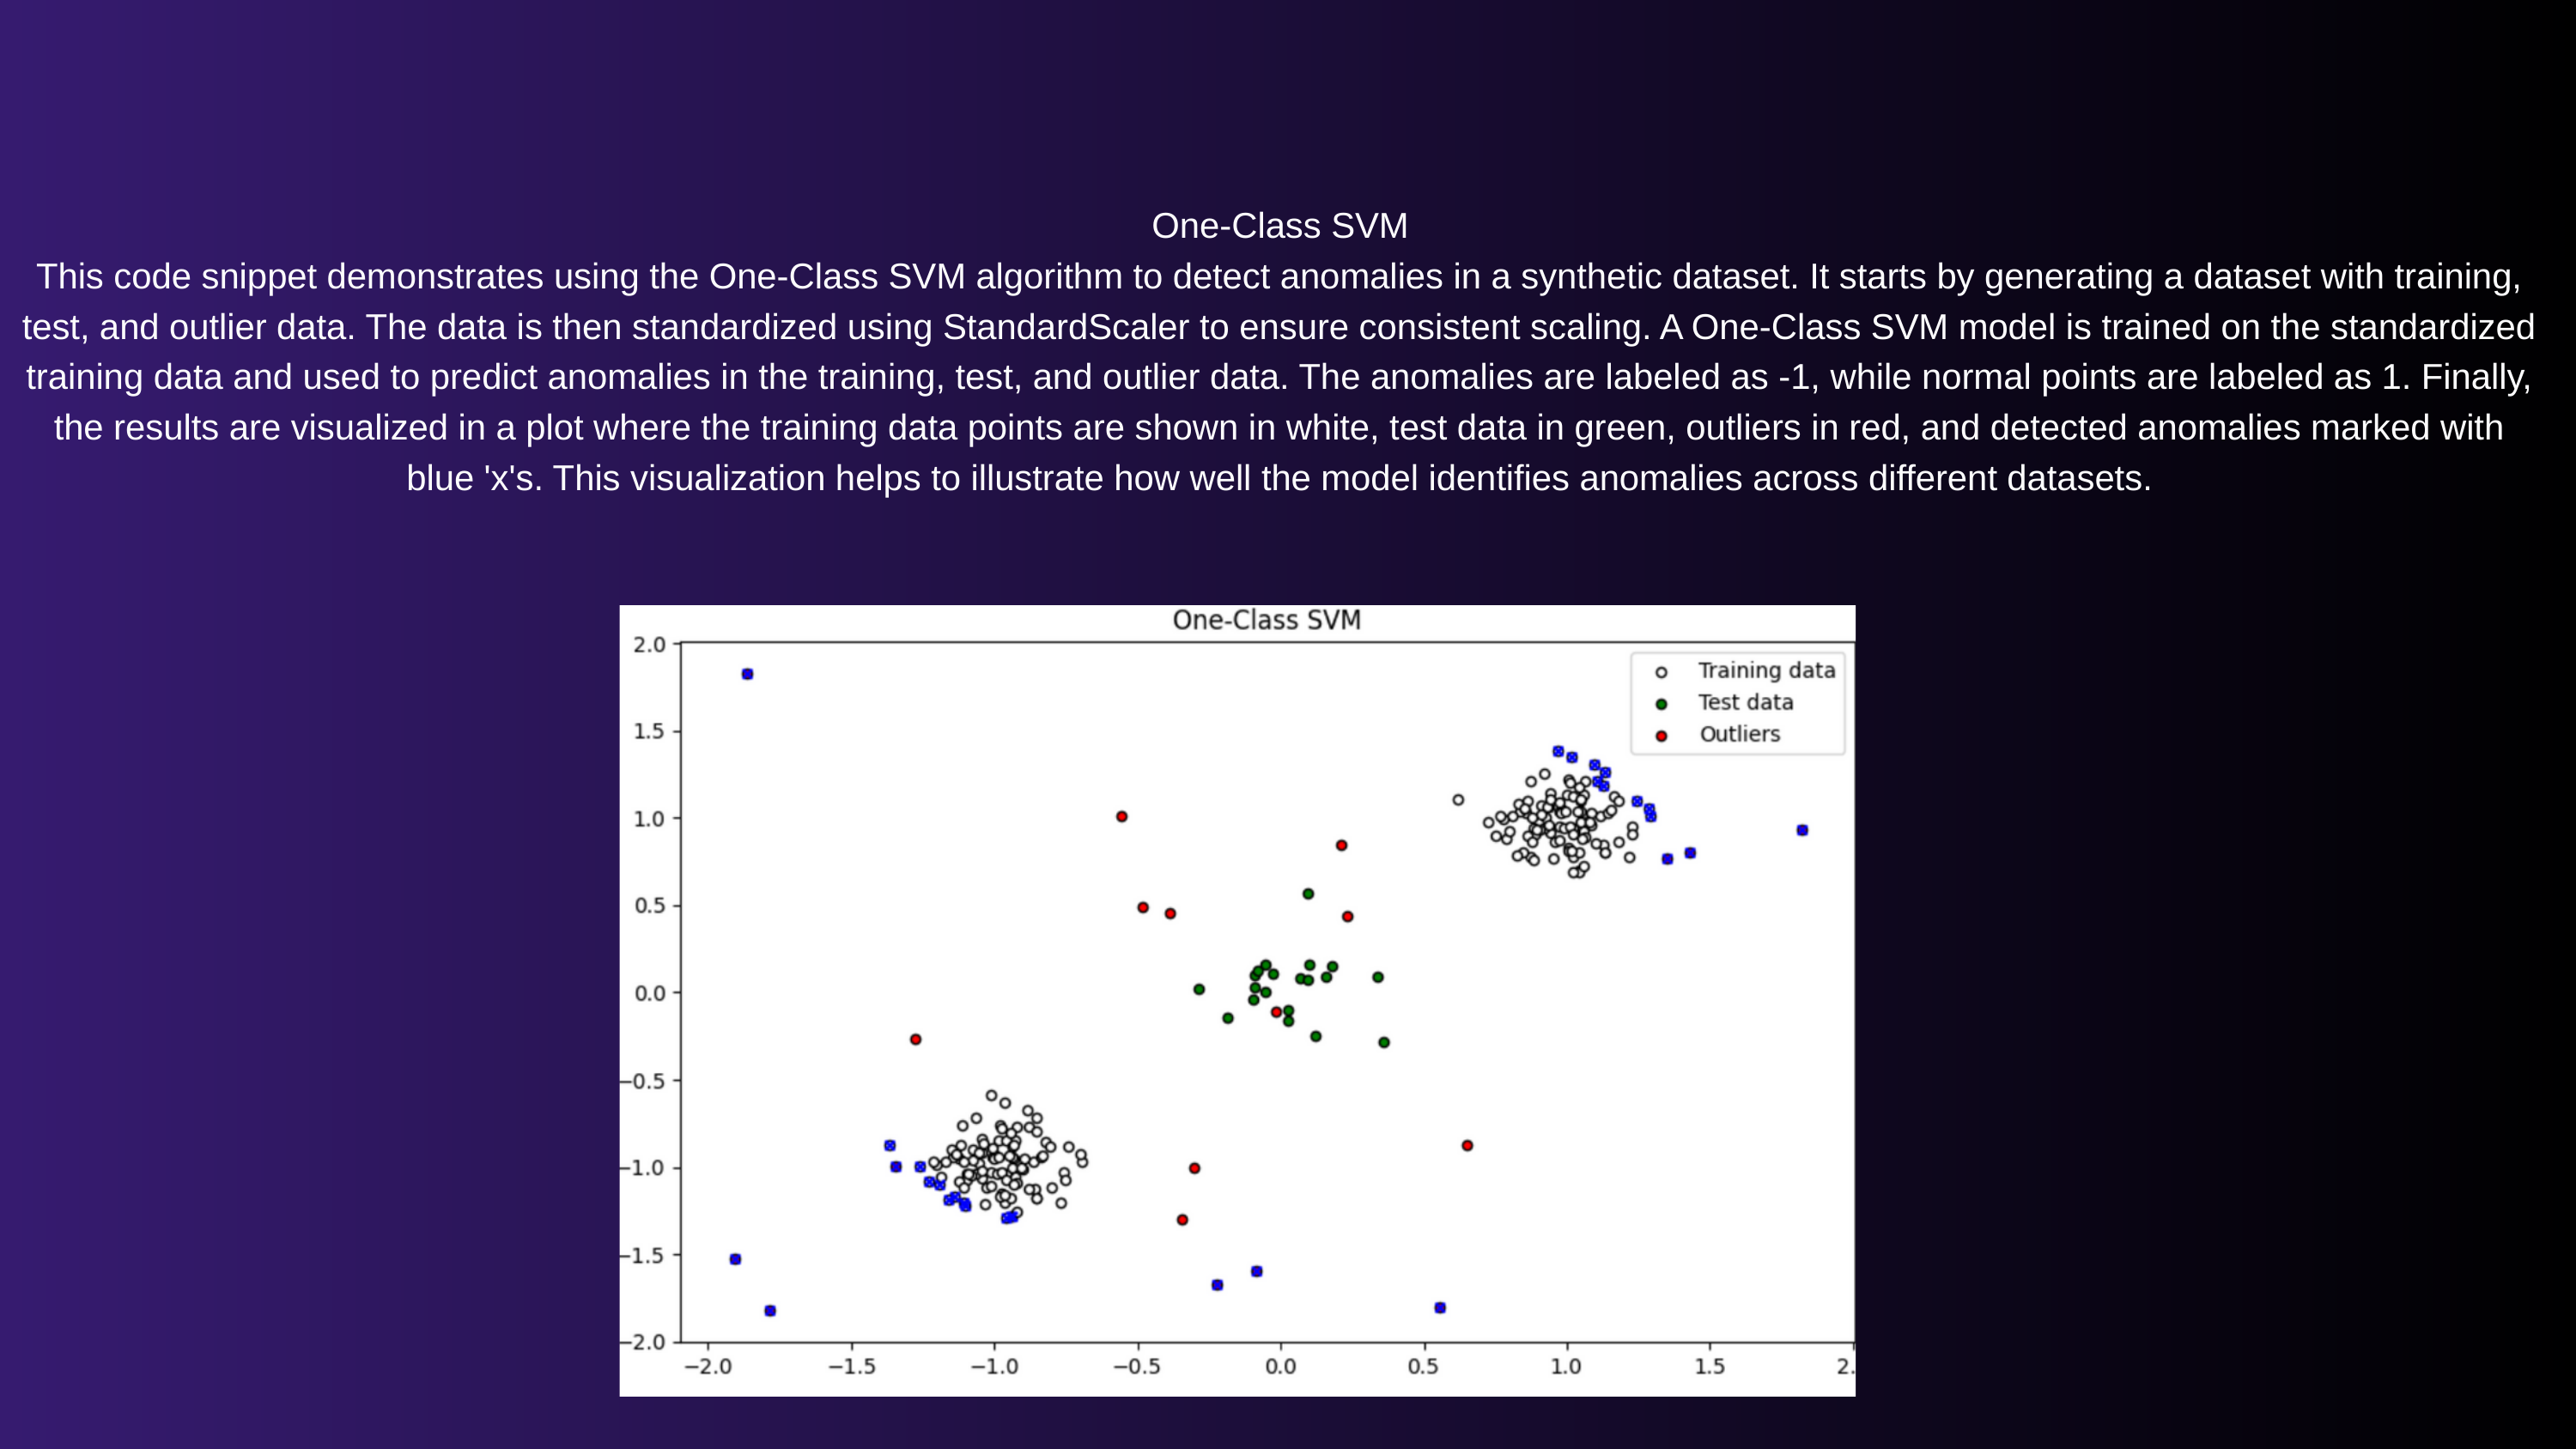

One-Class SVM
This code snippet demonstrates using the One-Class SVM algorithm to detect anomalies in a synthetic dataset. It starts by generating a dataset with training, test, and outlier data. The data is then standardized using StandardScaler to ensure consistent scaling. A One-Class SVM model is trained on the standardized training data and used to predict anomalies in the training, test, and outlier data. The anomalies are labeled as -1, while normal points are labeled as 1. Finally, the results are visualized in a plot where the training data points are shown in white, test data in green, outliers in red, and detected anomalies marked with blue 'x's. This visualization helps to illustrate how well the model identifies anomalies across different datasets.